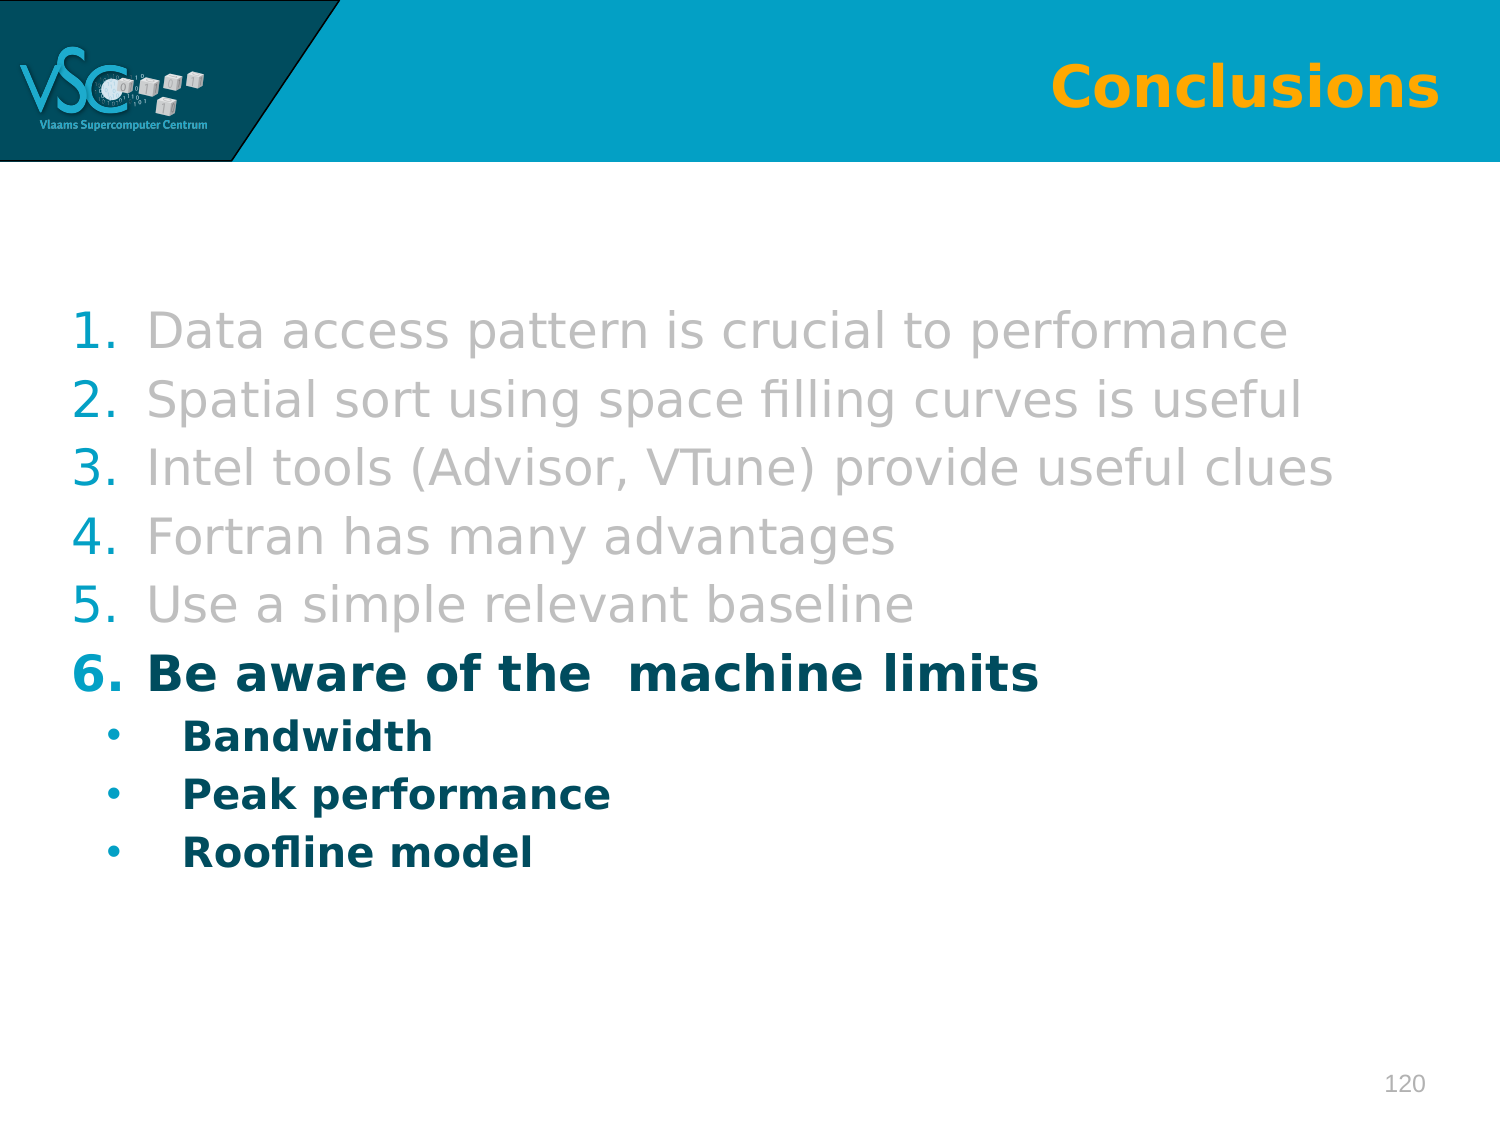

# Conclusions
Data access pattern is crucial to performance
Spatial sort using space filling curves is useful
Intel tools (Advisor, VTune) provide useful clues
Fortran has many advantages
Use a simple relevant baseline
Be aware of the  machine limits
Bandwidth
Peak performance
Roofline model

120